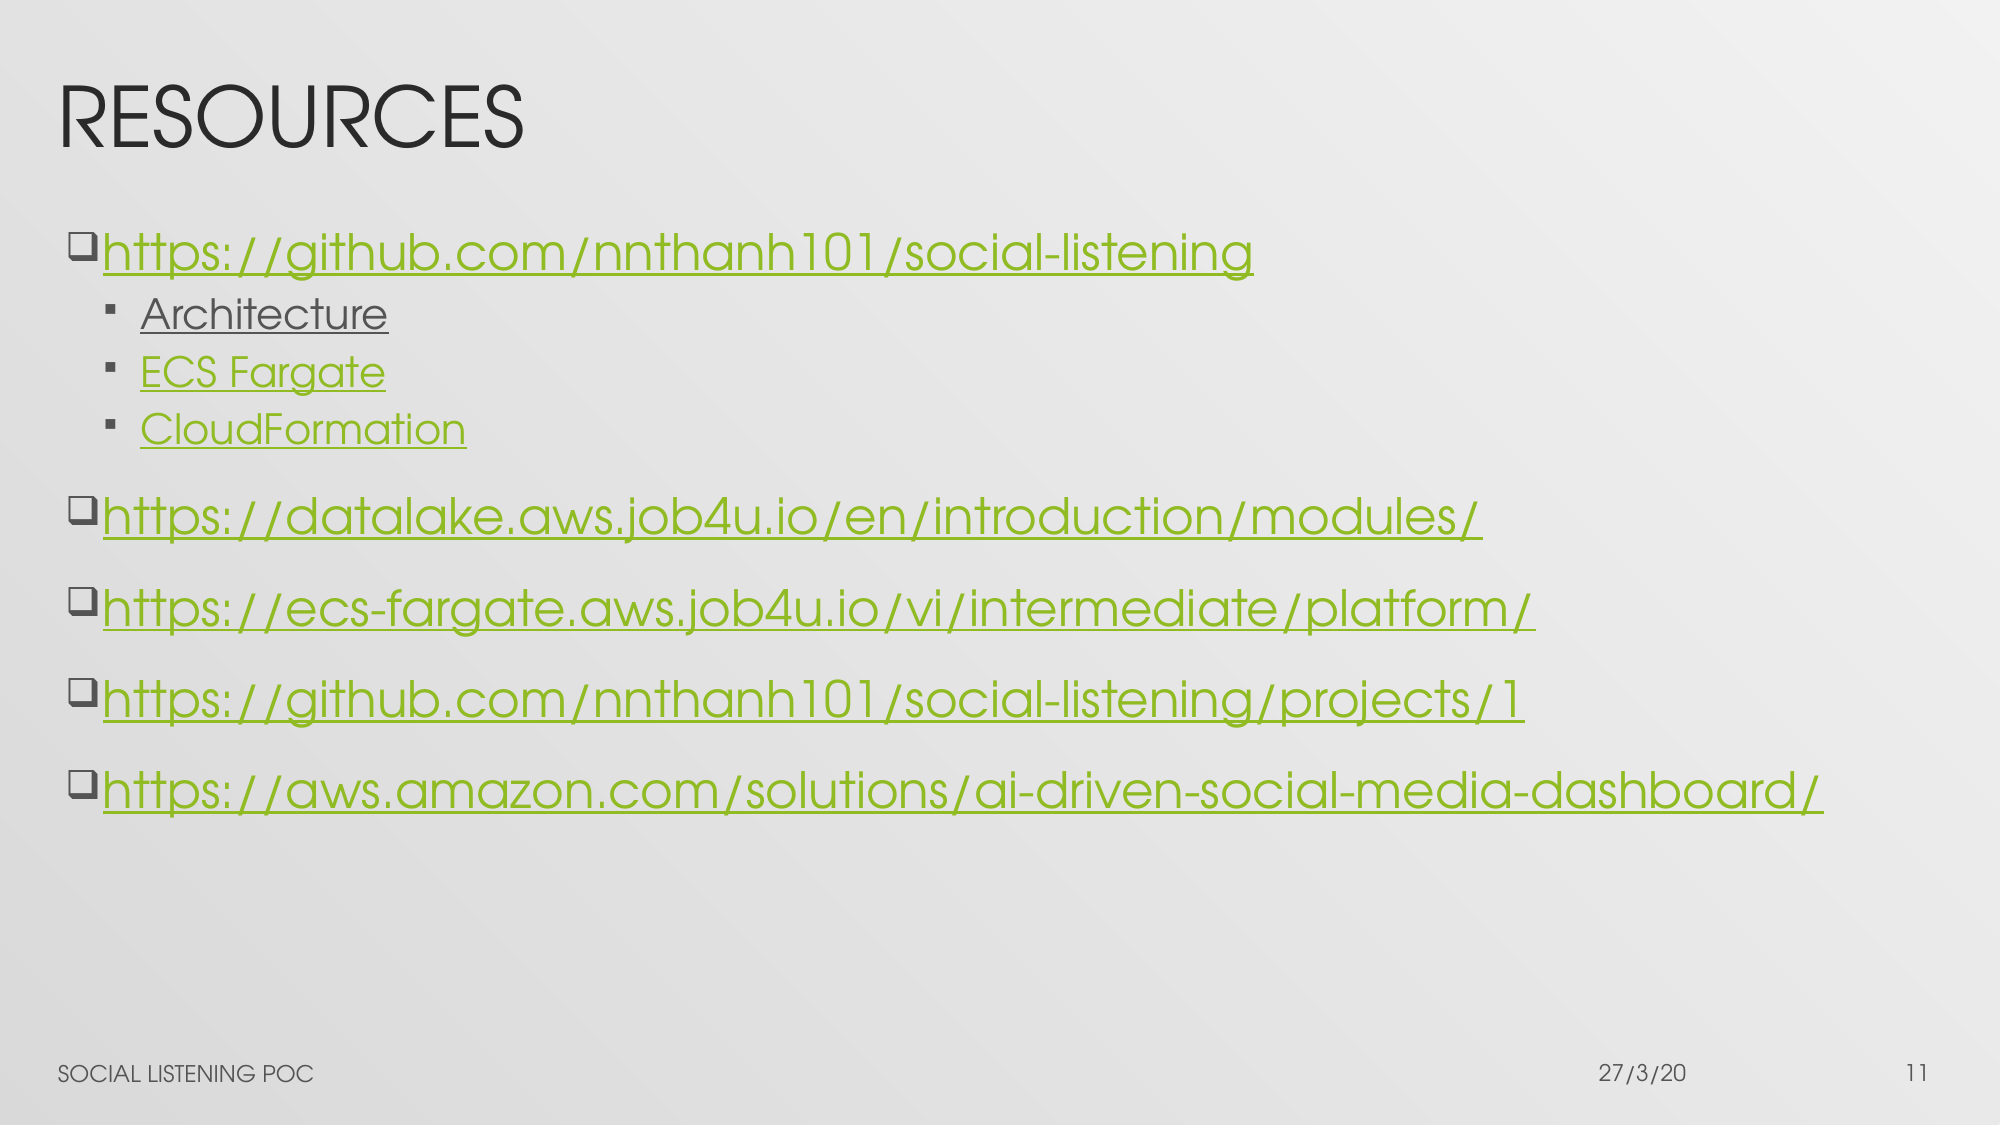

# Resources
https://github.com/nnthanh101/social-listening
Architecture
ECS Fargate
CloudFormation
https://datalake.aws.job4u.io/en/introduction/modules/
https://ecs-fargate.aws.job4u.io/vi/intermediate/platform/
https://github.com/nnthanh101/social-listening/projects/1
https://aws.amazon.com/solutions/ai-driven-social-media-dashboard/
27/3/20
11
Social Listening POC